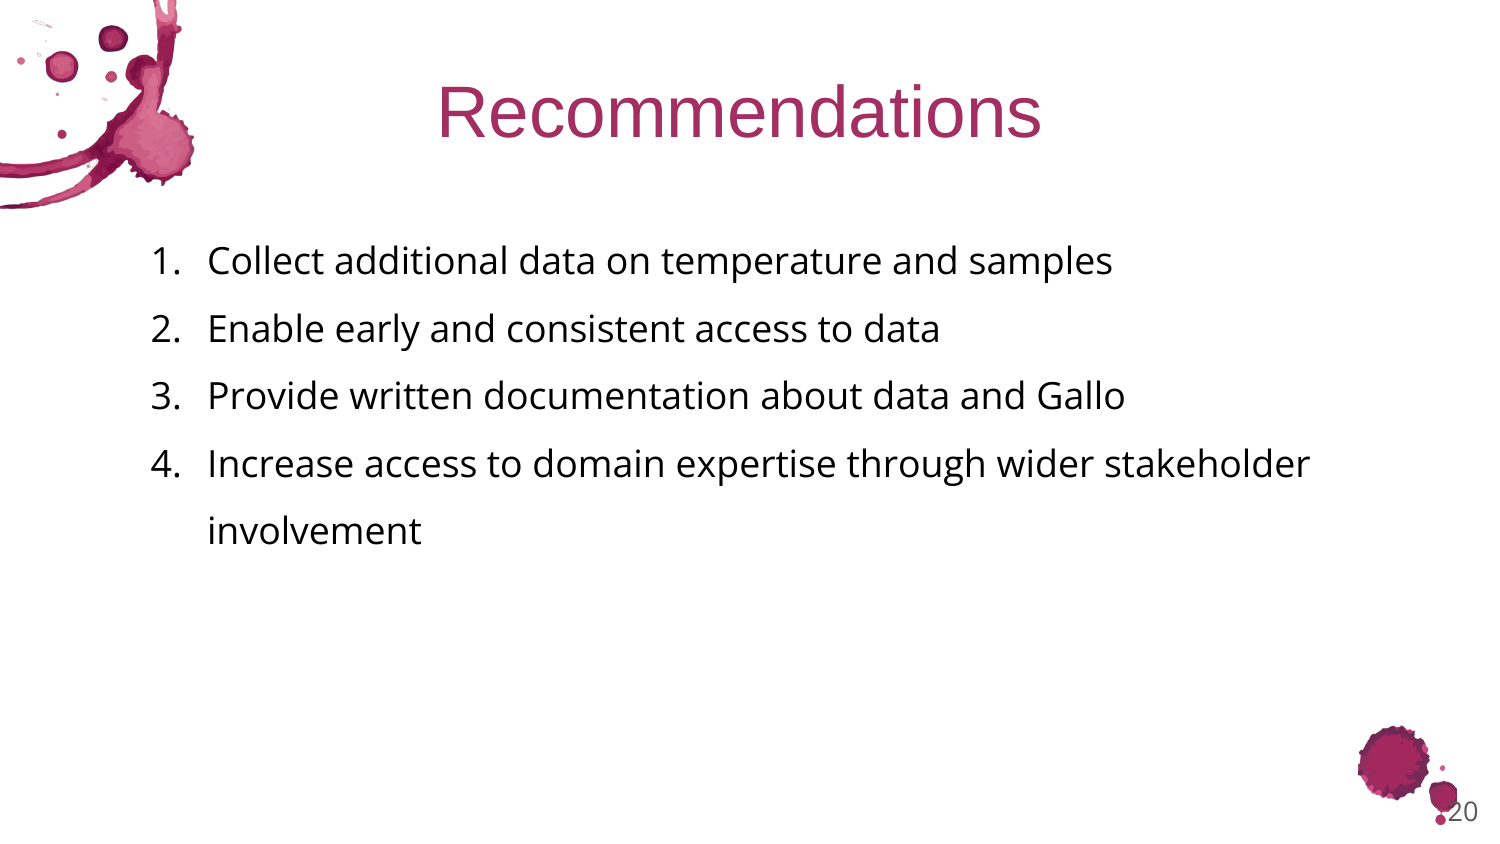

# Recommendations
Collect additional data on temperature and samples
Enable early and consistent access to data
Provide written documentation about data and Gallo
Increase access to domain expertise through wider stakeholder involvement
20